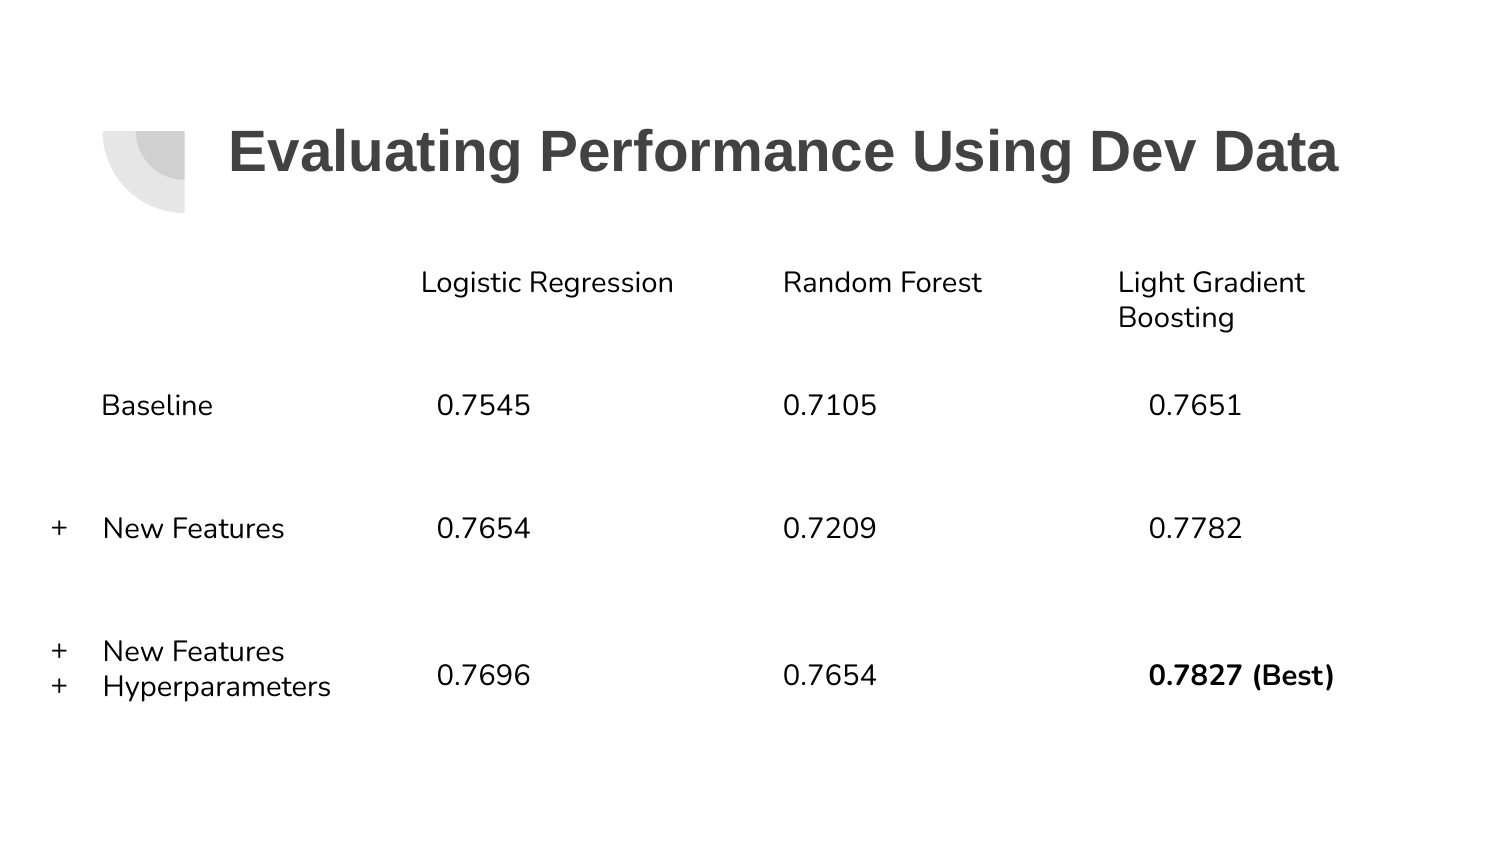

# Evaluating Performance Using Dev Data
Logistic Regression
Random Forest
Light Gradient Boosting
Baseline
0.7545
0.7105
0.7651
New Features
0.7654
0.7209
0.7782
New Features
Hyperparameters
0.7696
0.7654
0.7827 (Best)